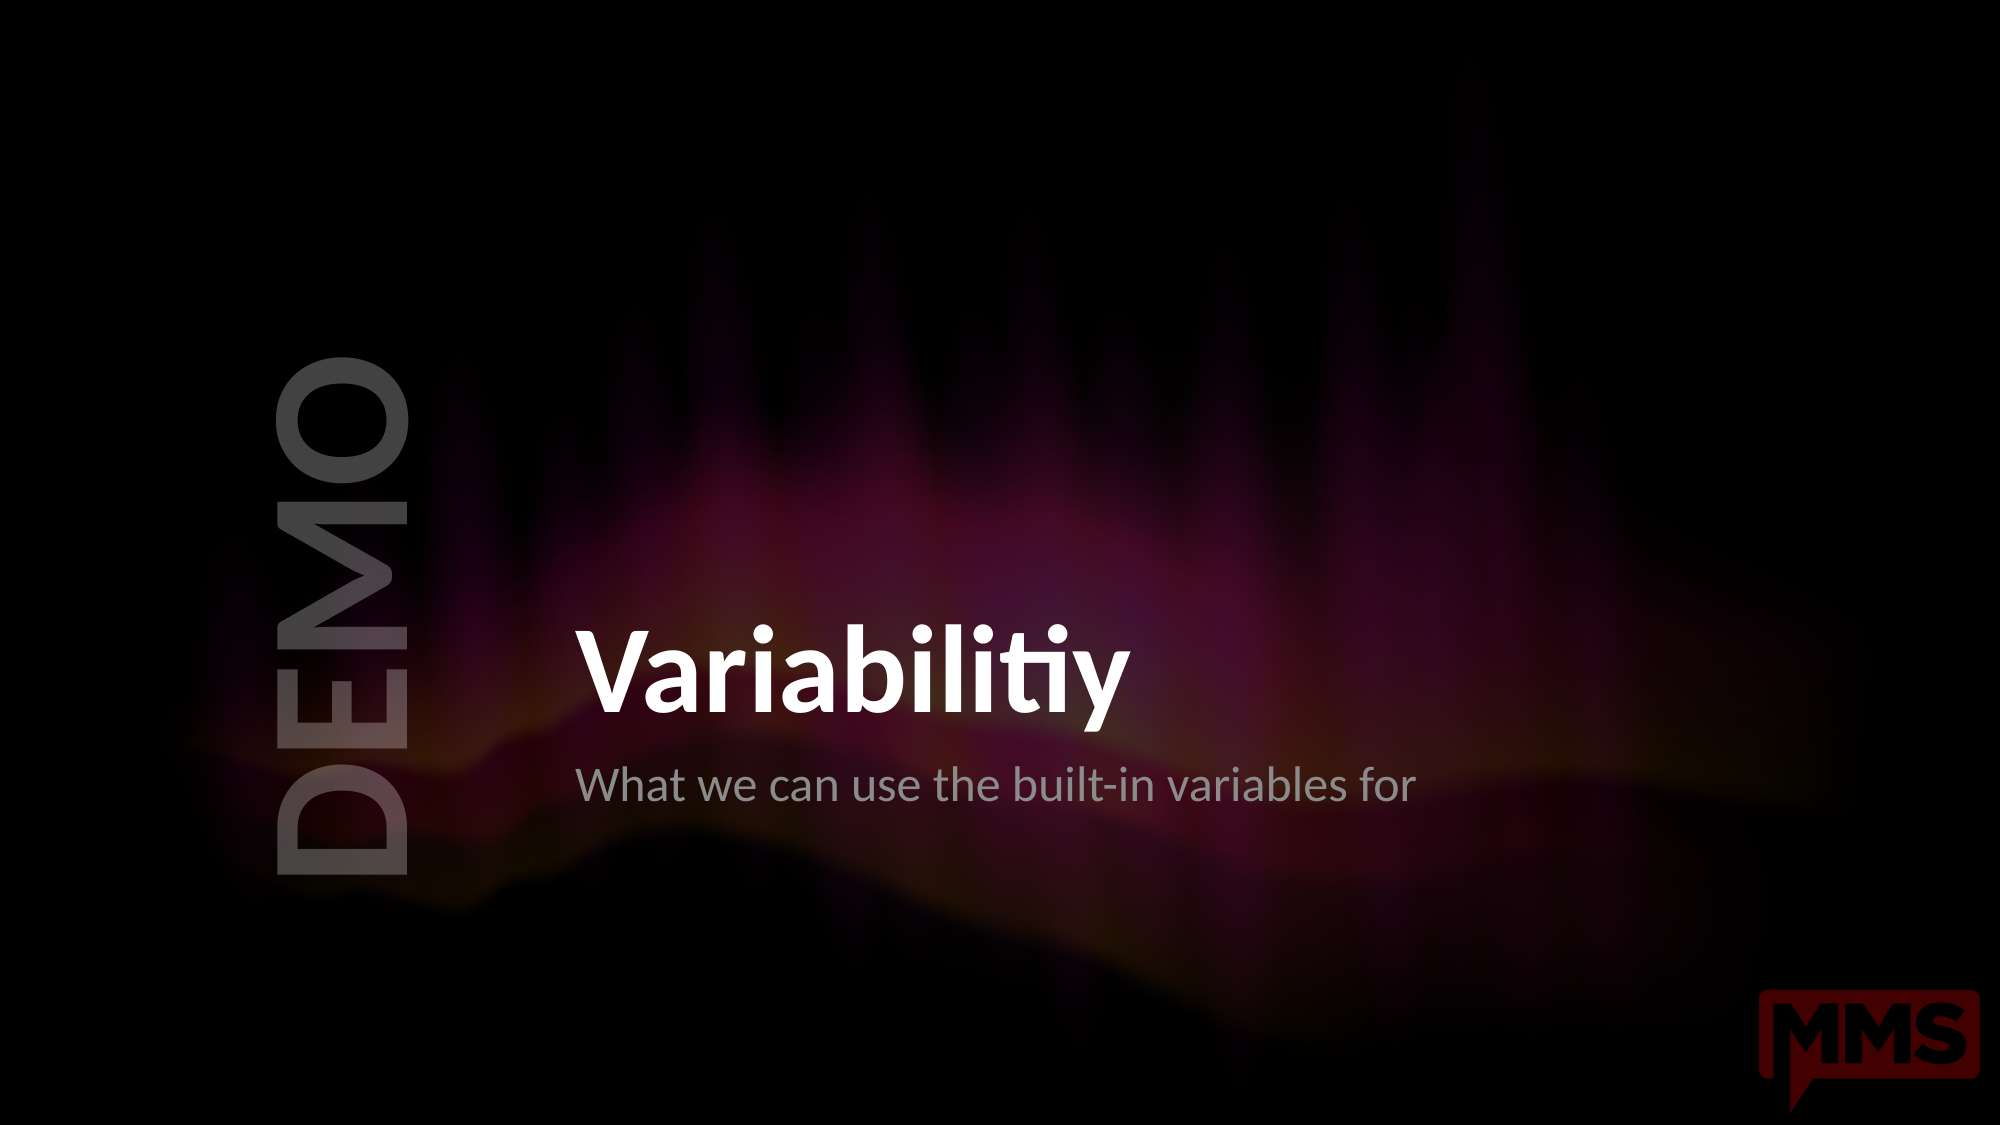

# Variabilitiy
What we can use the built-in variables for